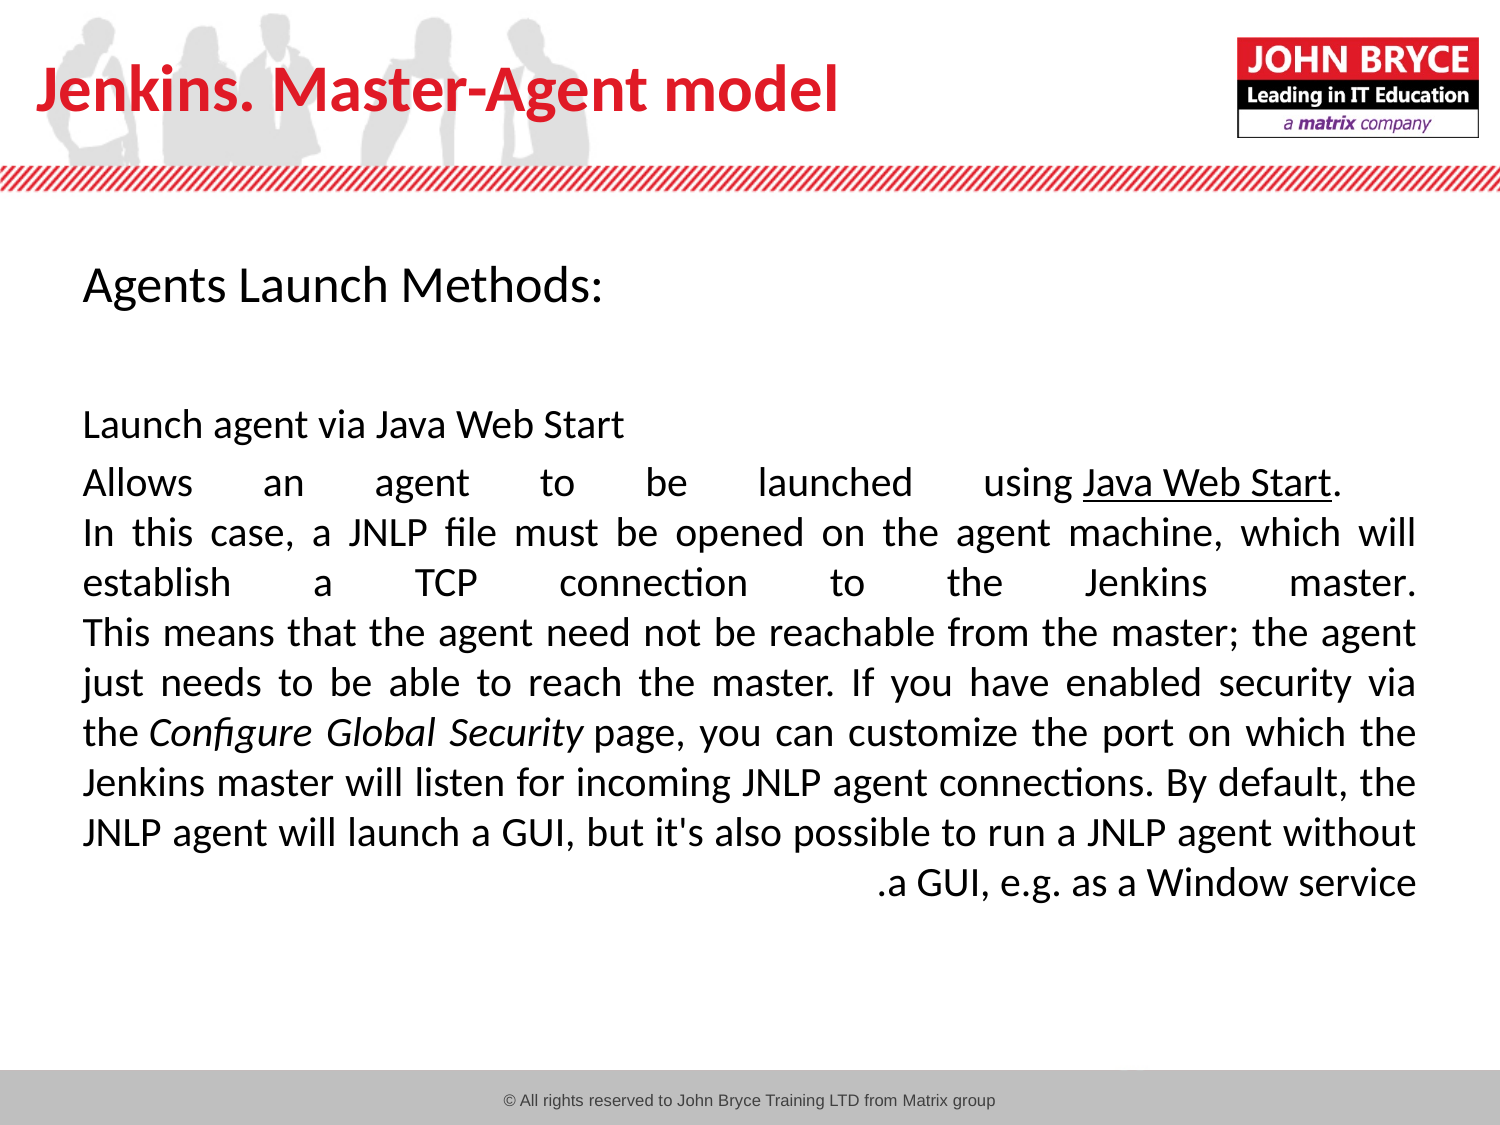

# Jenkins. Master-Agent model
Agents Launch Methods:

Launch agent via Java Web Start
Allows an agent to be launched using Java Web Start.
In this case, a JNLP file must be opened on the agent machine, which will establish a TCP connection to the Jenkins master.
This means that the agent need not be reachable from the master; the agent just needs to be able to reach the master. If you have enabled security via the Configure Global Security page, you can customize the port on which the Jenkins master will listen for incoming JNLP agent connections. By default, the JNLP agent will launch a GUI, but it's also possible to run a JNLP agent without a GUI, e.g. as a Window service.
75